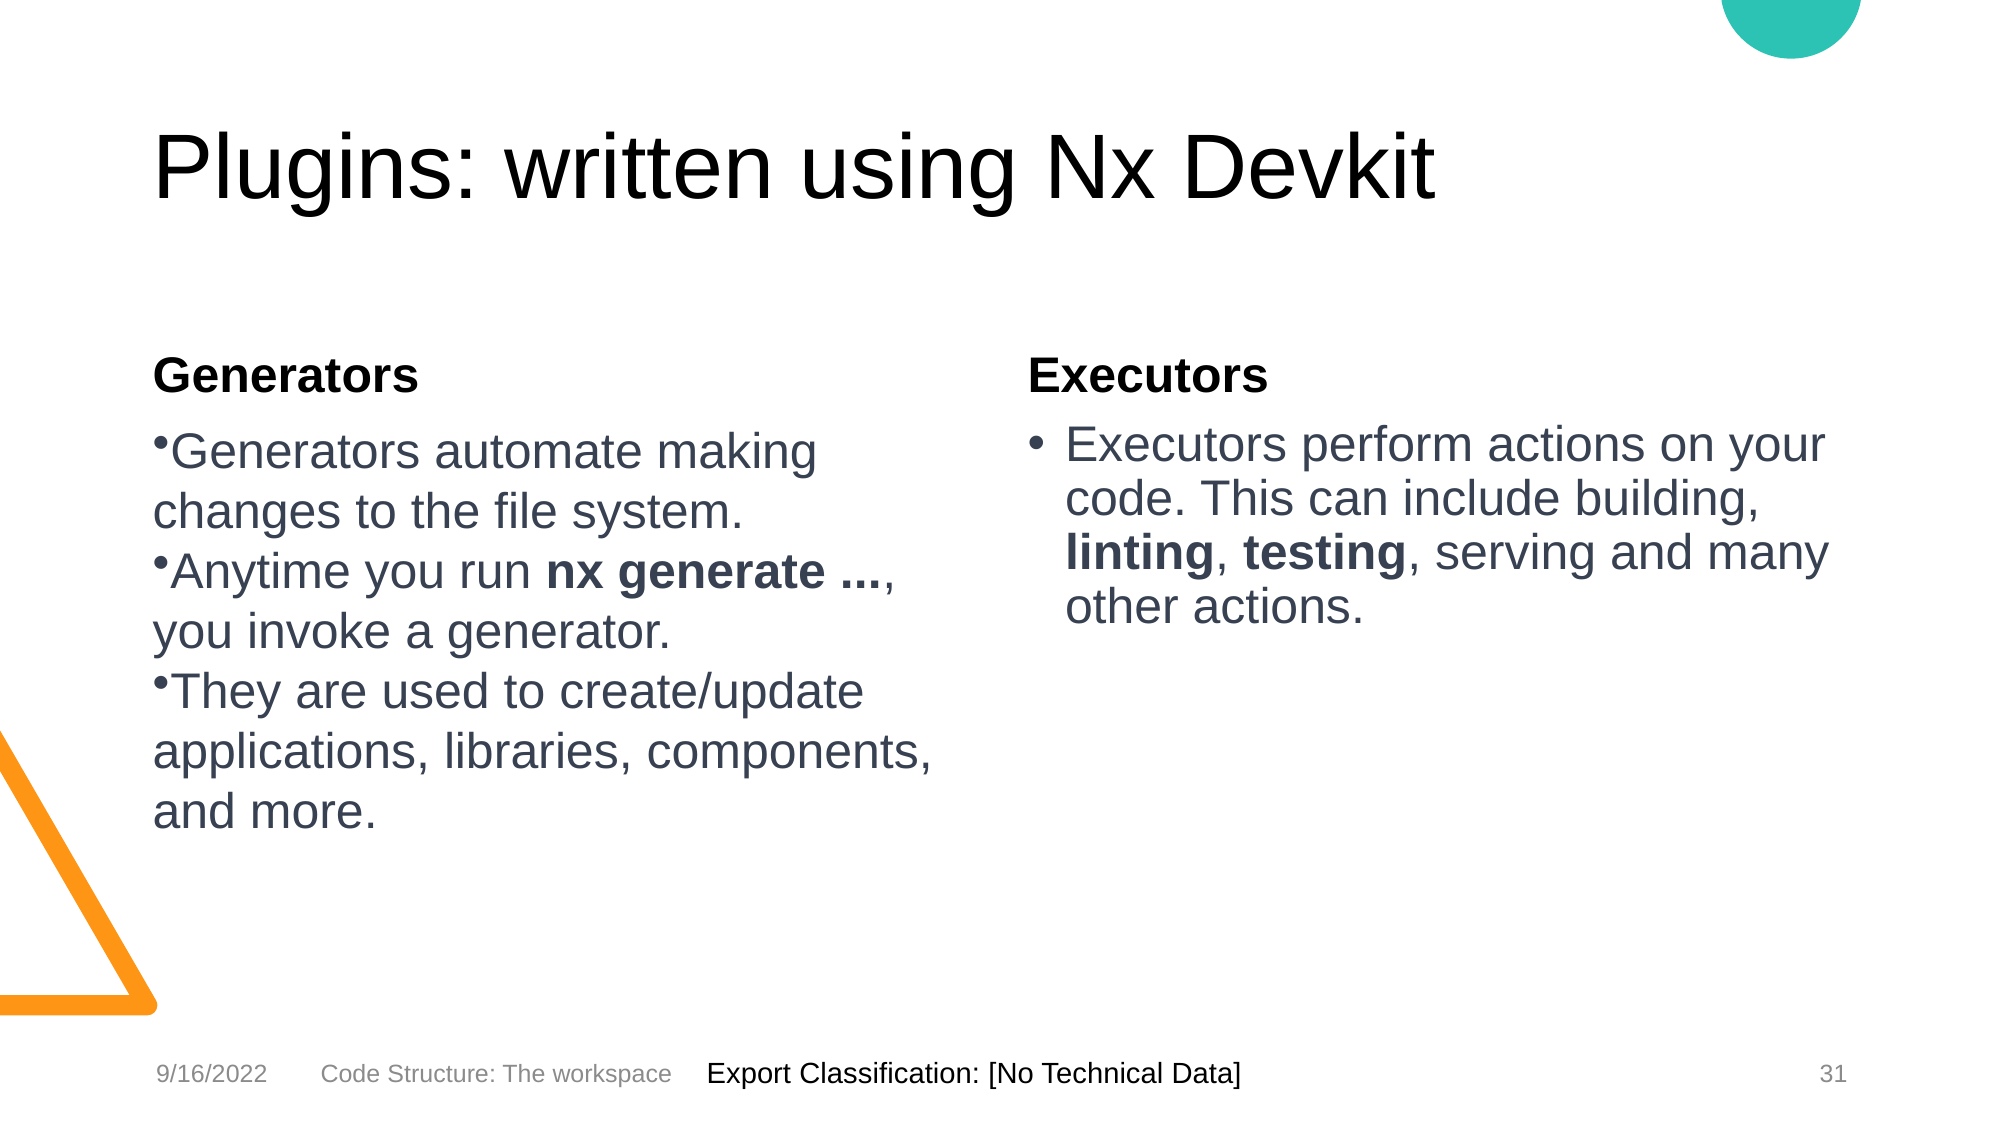

# Plugins: written using Nx Devkit
Generators
Executors
Generators automate making changes to the file system.
Anytime you run nx generate ..., you invoke a generator.
They are used to create/update applications, libraries, components, and more.
Executors perform actions on your code. This can include building, linting, testing, serving and many other actions.
9/16/2022
Code Structure: The workspace
31